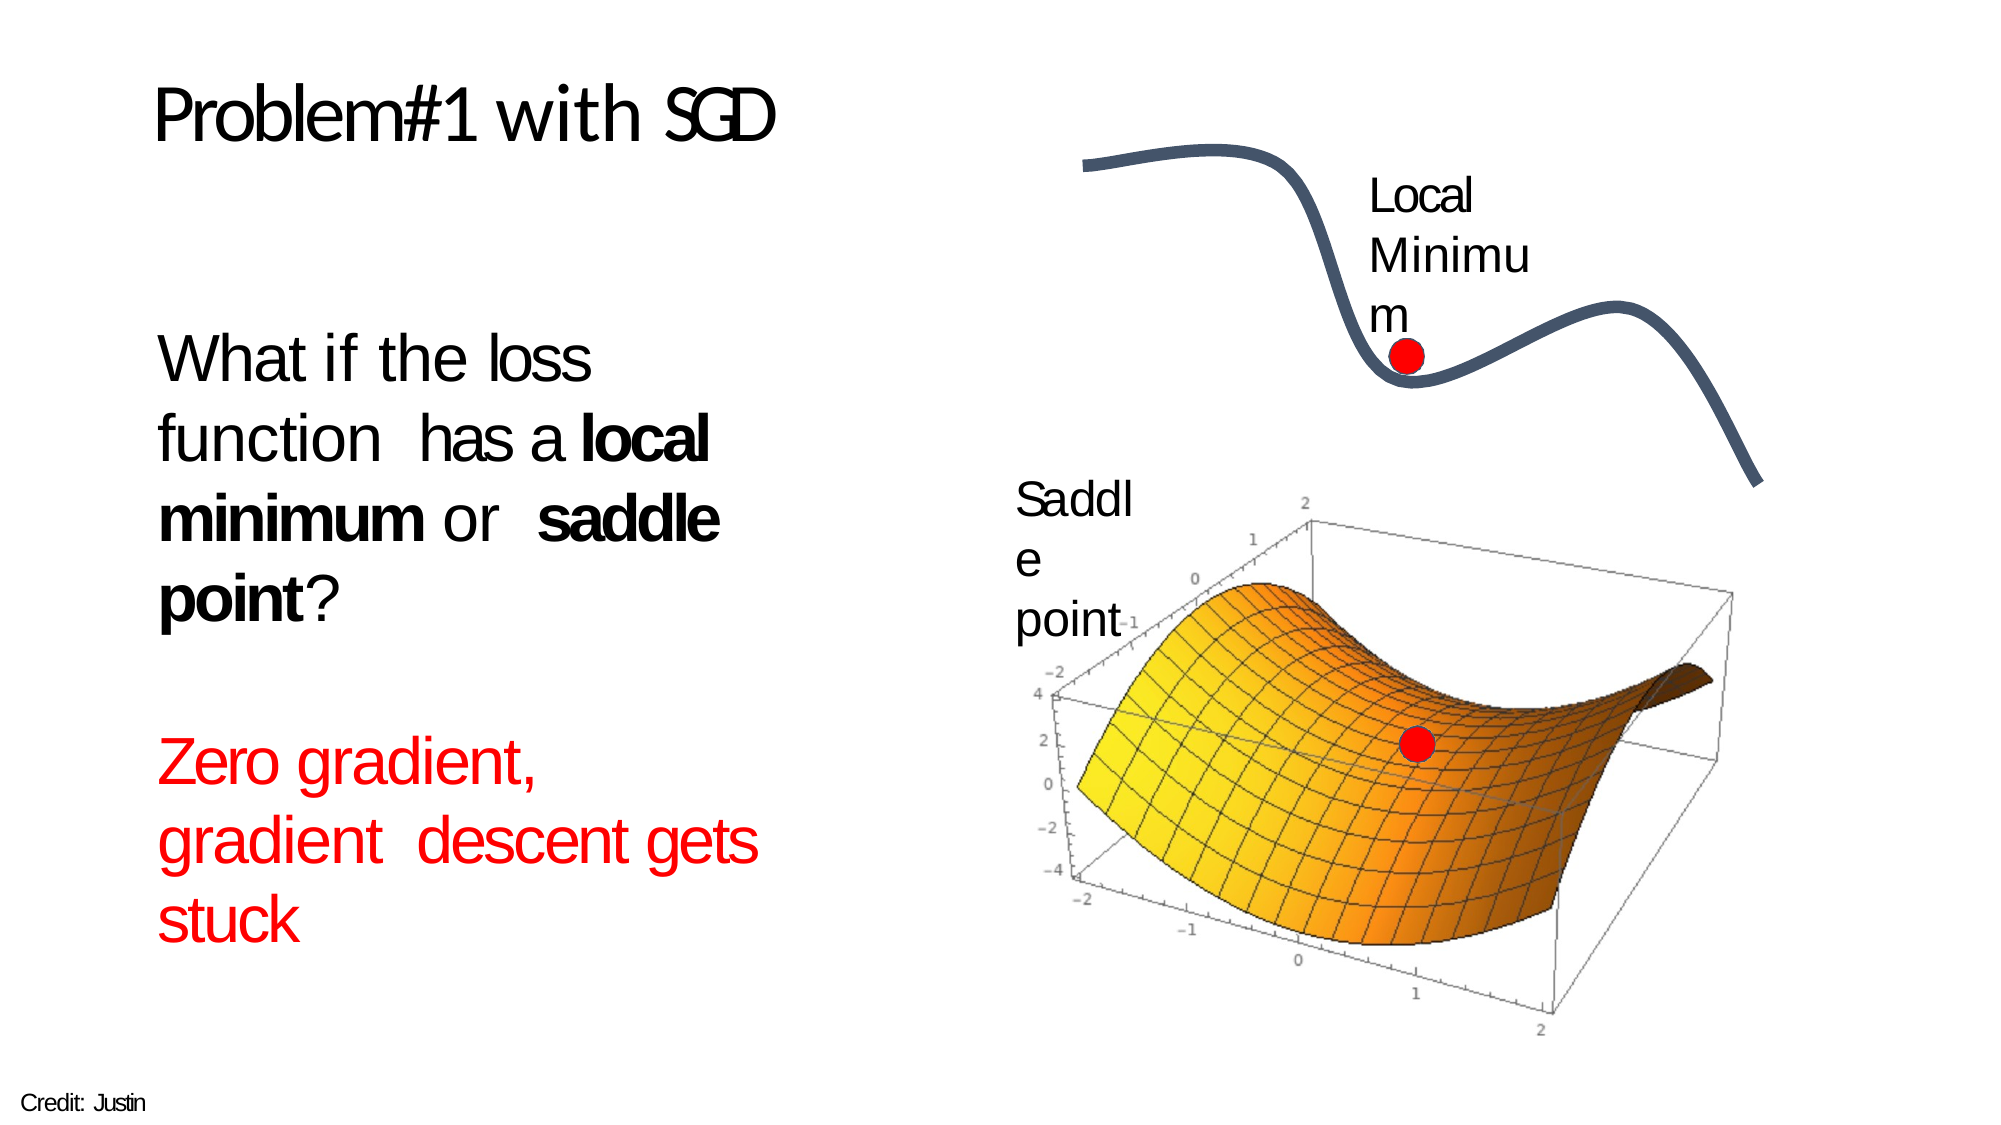

# Problem#1 with SGD

Local  Minimum
What if the loss  function  has a local minimum or  saddle point?
Saddle  point
Zero gradient, gradient  descent gets stuck
Credit: Justin